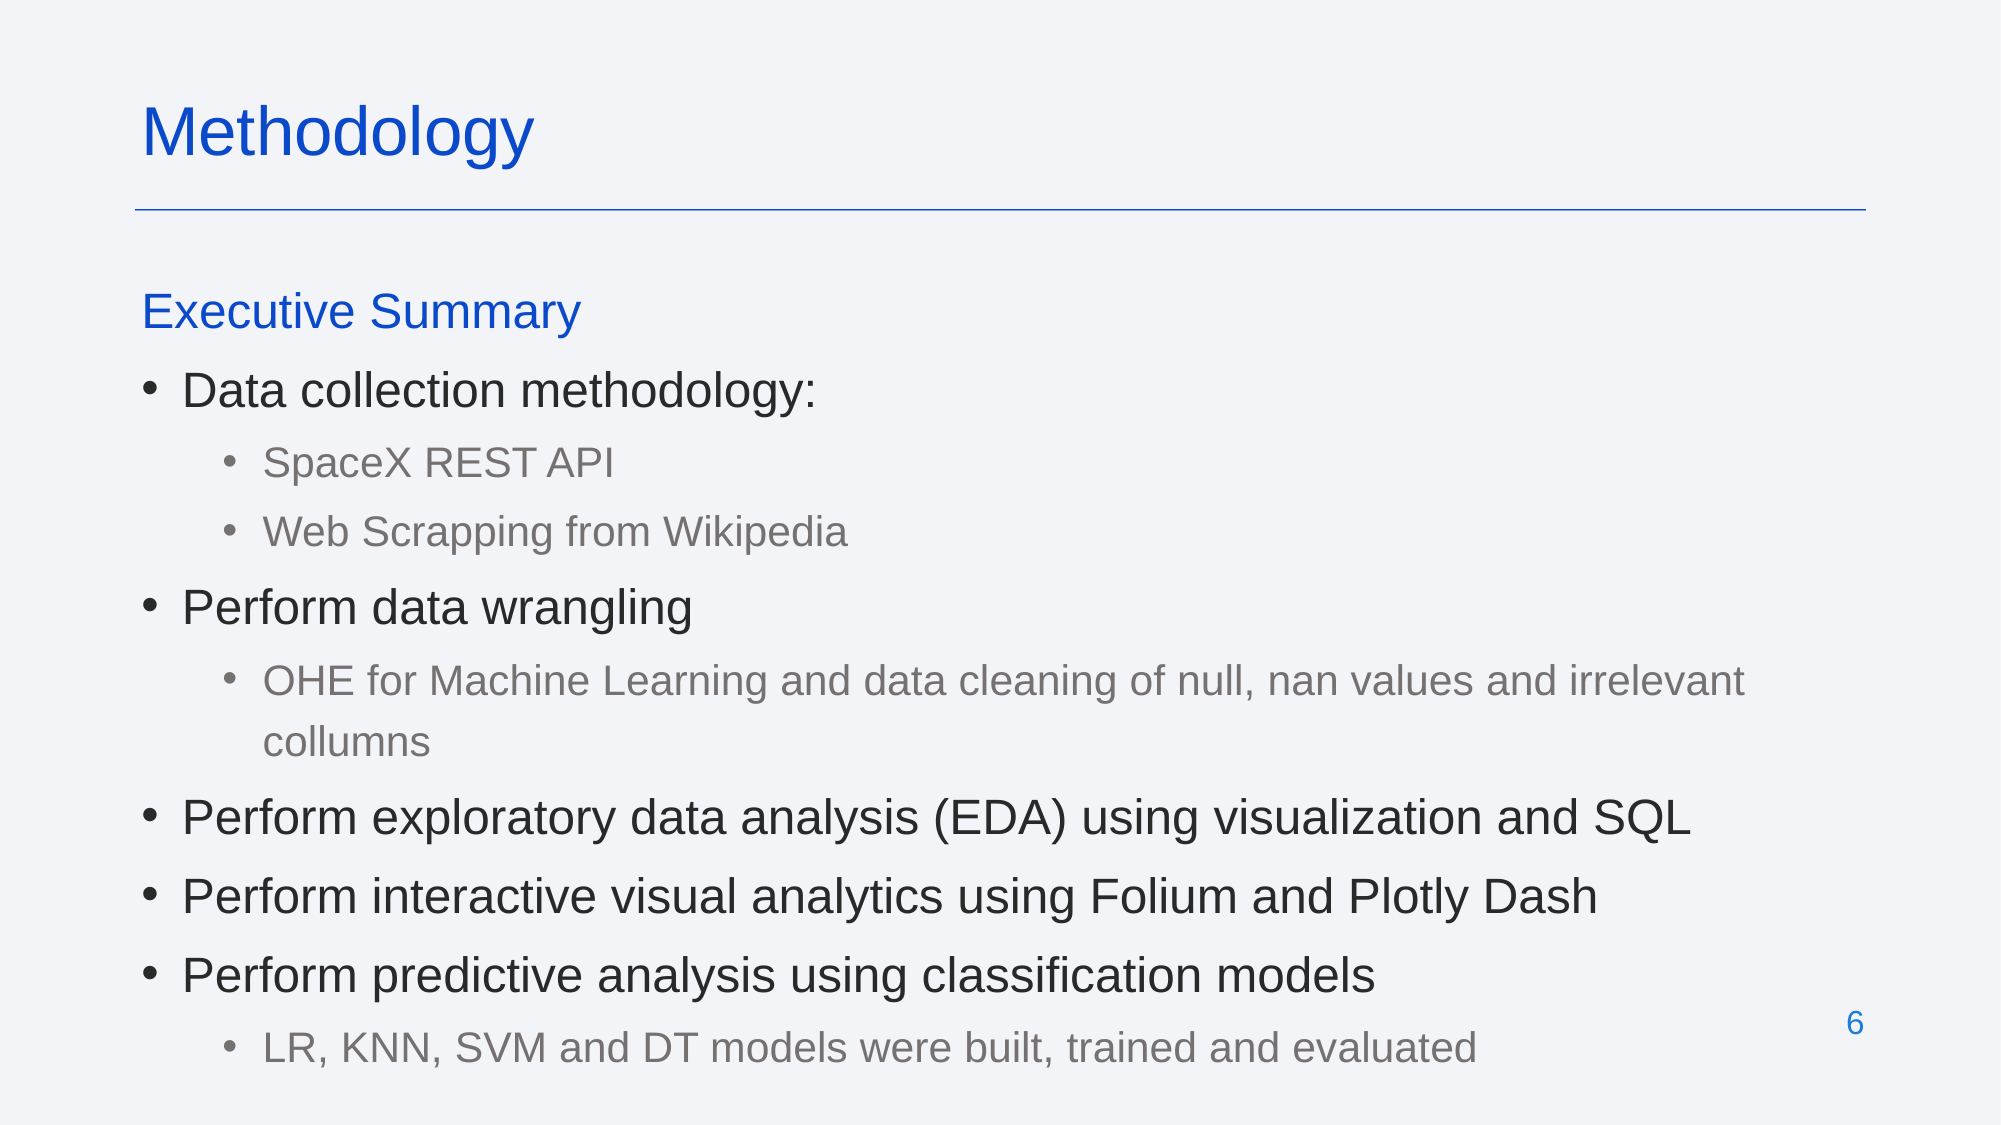

Methodology
Executive Summary
Data collection methodology:
SpaceX REST API
Web Scrapping from Wikipedia
Perform data wrangling
OHE for Machine Learning and data cleaning of null, nan values and irrelevant collumns
Perform exploratory data analysis (EDA) using visualization and SQL
Perform interactive visual analytics using Folium and Plotly Dash
Perform predictive analysis using classification models
LR, KNN, SVM and DT models were built, trained and evaluated

6